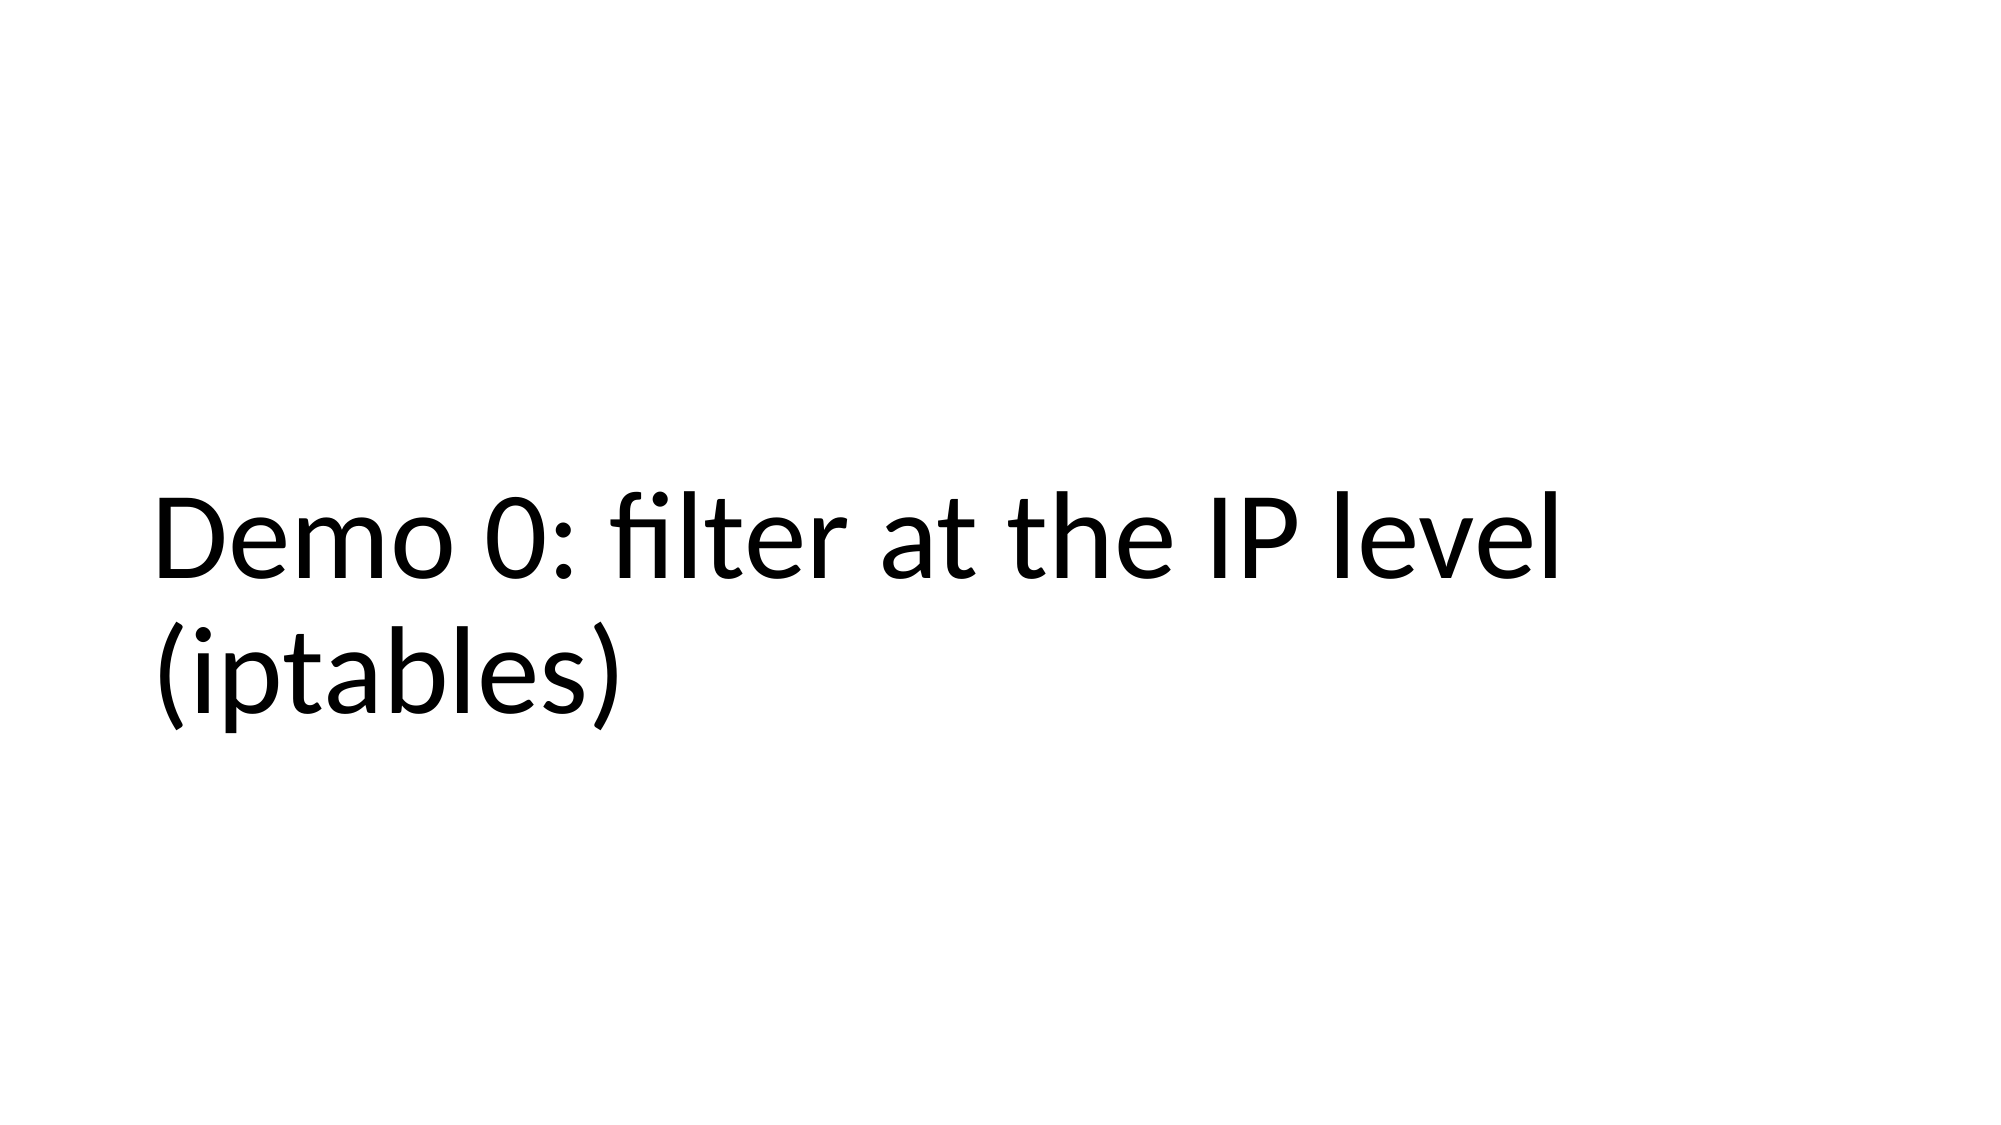

# Demo 0: filter at the IP level (iptables)